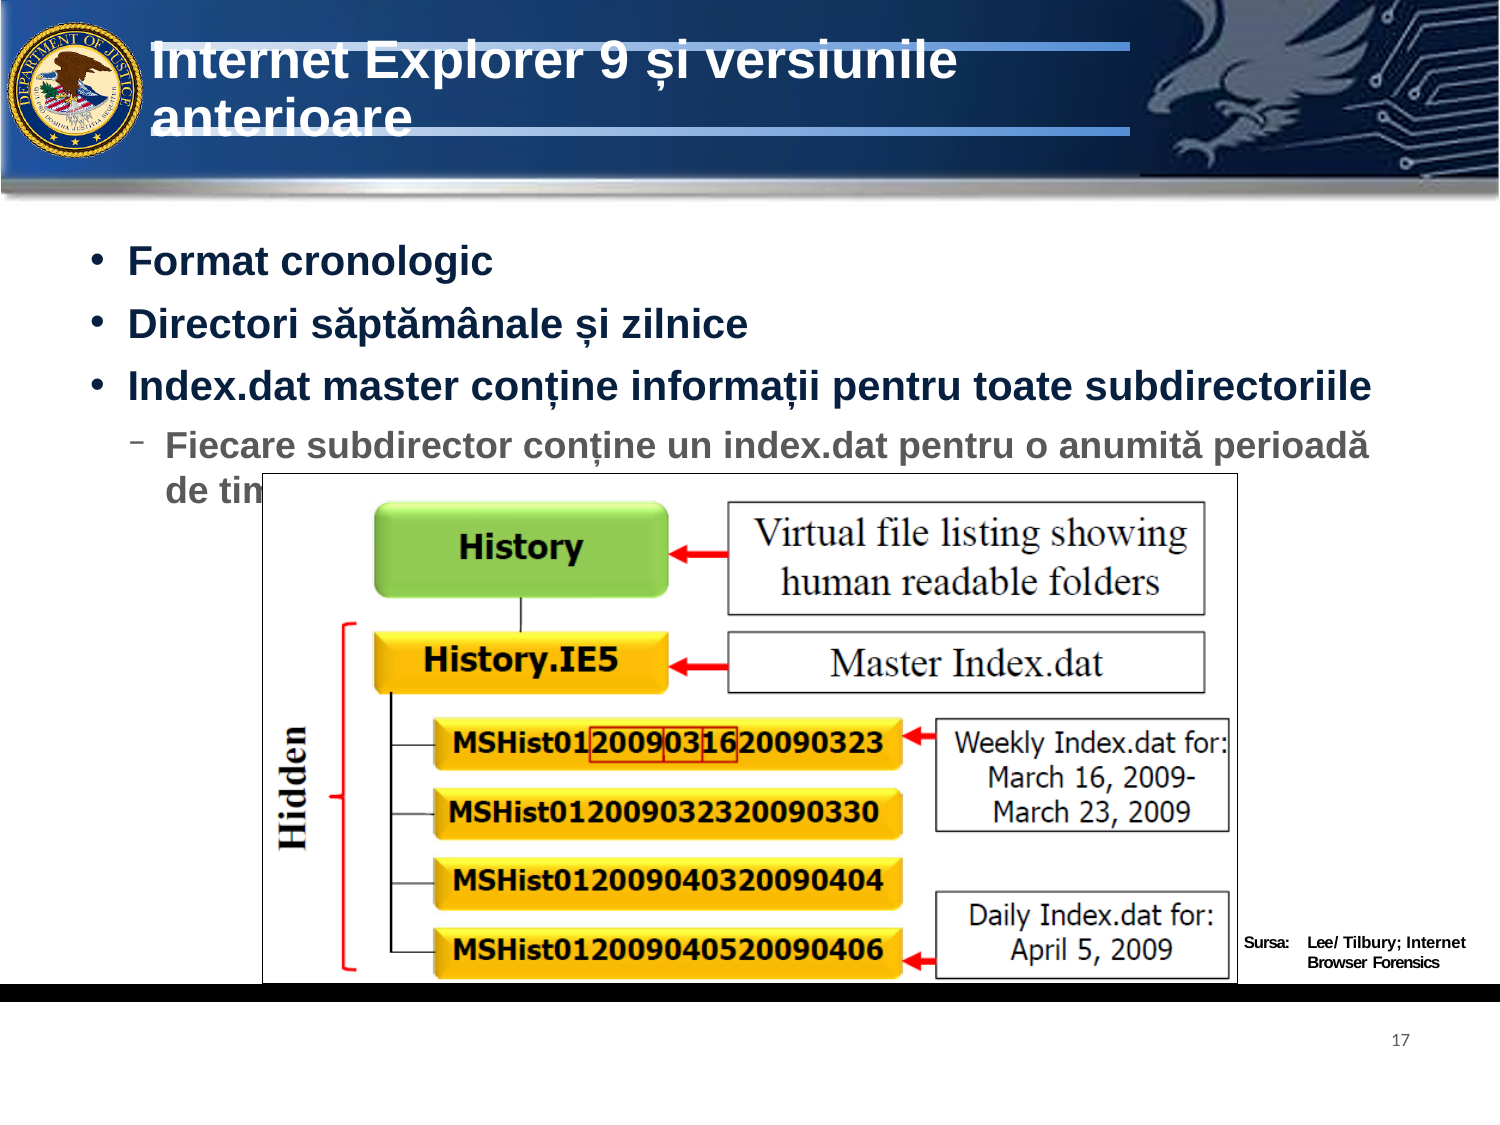

# Internet Explorer 9 și versiunile anterioare
Format cronologic
Directori săptămânale și zilnice
Index.dat master conține informații pentru toate subdirectoriile
Fiecare subdirector conține un index.dat pentru o anumită perioadă de timp

Sursa:	Lee/ Tilbury; Internet Browser Forensics
17